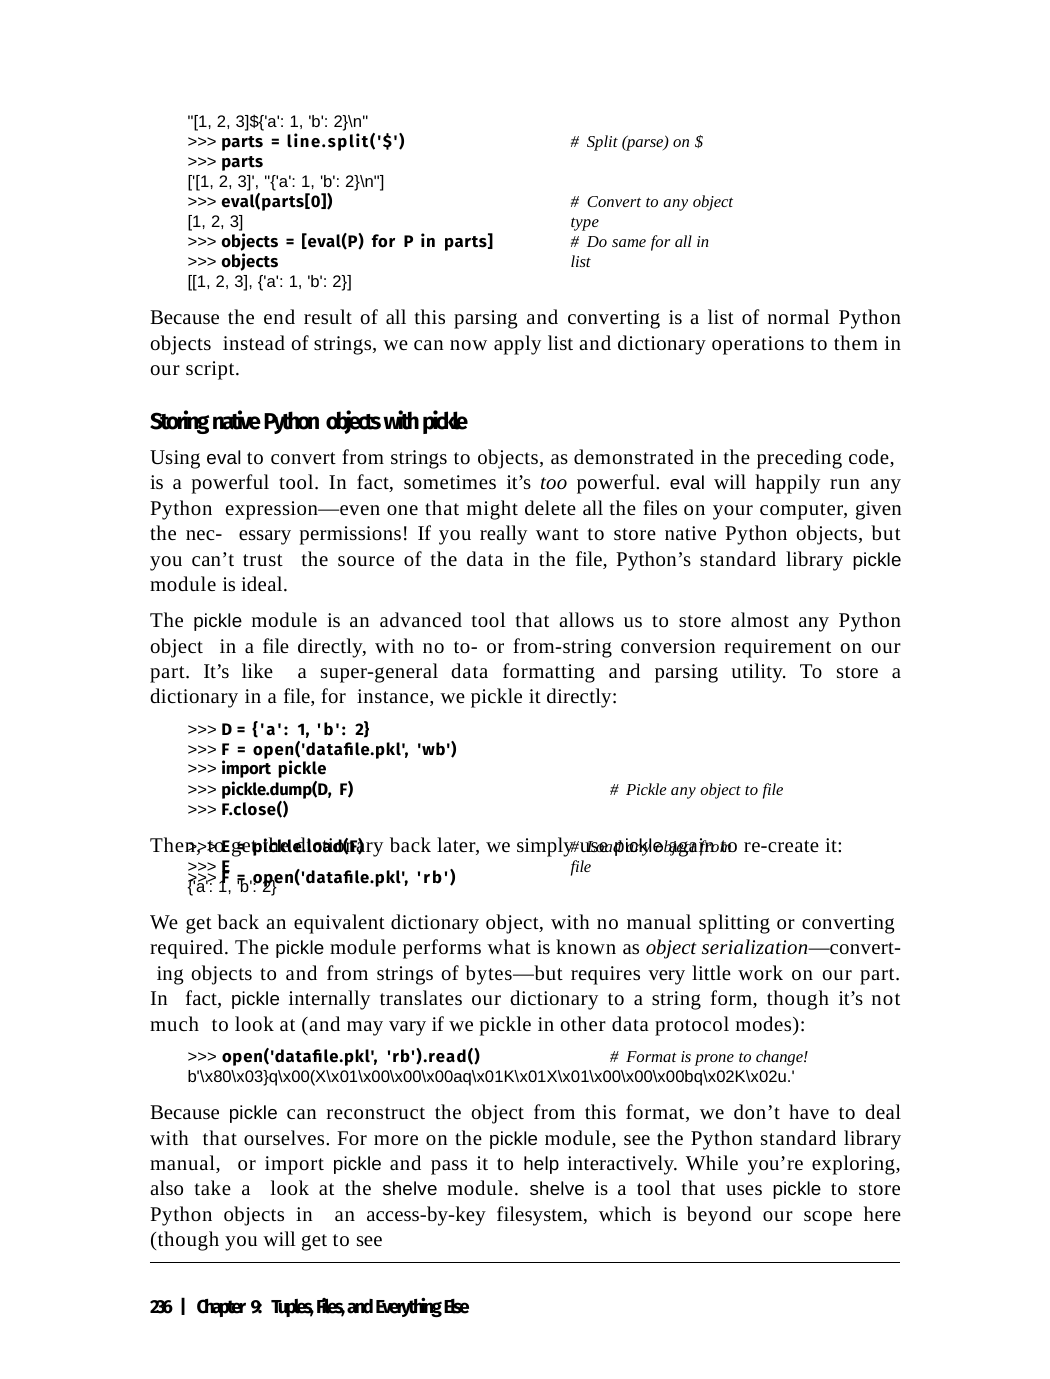

"[1, 2, 3]${'a': 1, 'b': 2}\n"
>>> parts = line.split('$')
>>> parts
['[1, 2, 3]', "{'a': 1, 'b': 2}\n"]
>>> eval(parts[0])
[1, 2, 3]
>>> objects = [eval(P) for P in parts]
>>> objects
[[1, 2, 3], {'a': 1, 'b': 2}]
# Split (parse) on $
# Convert to any object type
# Do same for all in list
Because the end result of all this parsing and converting is a list of normal Python objects  instead of strings, we can now apply list and dictionary operations to them in our script.

Storing native Python objects with pickle
Using eval to convert from strings to objects, as demonstrated in the preceding code,  is a powerful tool. In fact, sometimes it’s too powerful. eval will happily run any Python  expression—even one that might delete all the files on your computer, given the nec-  essary permissions! If you really want to store native Python objects, but you can’t trust  the source of the data in the file, Python’s standard library pickle module is ideal.
The pickle module is an advanced tool that allows us to store almost any Python object  in a file directly, with no to- or from-string conversion requirement on our part. It’s like  a super-general data formatting and parsing utility. To store a dictionary in a file, for  instance, we pickle it directly:
>>> D = {'a': 1, 'b': 2}
>>> F = open('datafile.pkl', 'wb')
>>> import pickle
>>> pickle.dump(D, F)	# Pickle any object to file
>>> F.close()
Then, to get the dictionary back later, we simply use pickle again to re-create it:
>>> F = open('datafile.pkl', 'rb')
>>> E = pickle.load(F)
>>> E
{'a': 1, 'b': 2}
# Load any object from file
We get back an equivalent dictionary object, with no manual splitting or converting  required. The pickle module performs what is known as object serialization—convert-  ing objects to and from strings of bytes—but requires very little work on our part. In  fact, pickle internally translates our dictionary to a string form, though it’s not much  to look at (and may vary if we pickle in other data protocol modes):
>>> open('datafile.pkl', 'rb').read()	# Format is prone to change!
b'\x80\x03}q\x00(X\x01\x00\x00\x00aq\x01K\x01X\x01\x00\x00\x00bq\x02K\x02u.'
Because pickle can reconstruct the object from this format, we don’t have to deal with  that ourselves. For more on the pickle module, see the Python standard library manual,  or import pickle and pass it to help interactively. While you’re exploring, also take a  look at the shelve module. shelve is a tool that uses pickle to store Python objects in  an access-by-key filesystem, which is beyond our scope here (though you will get to see

236  |  Chapter 9:  Tuples, Files, and Everything Else